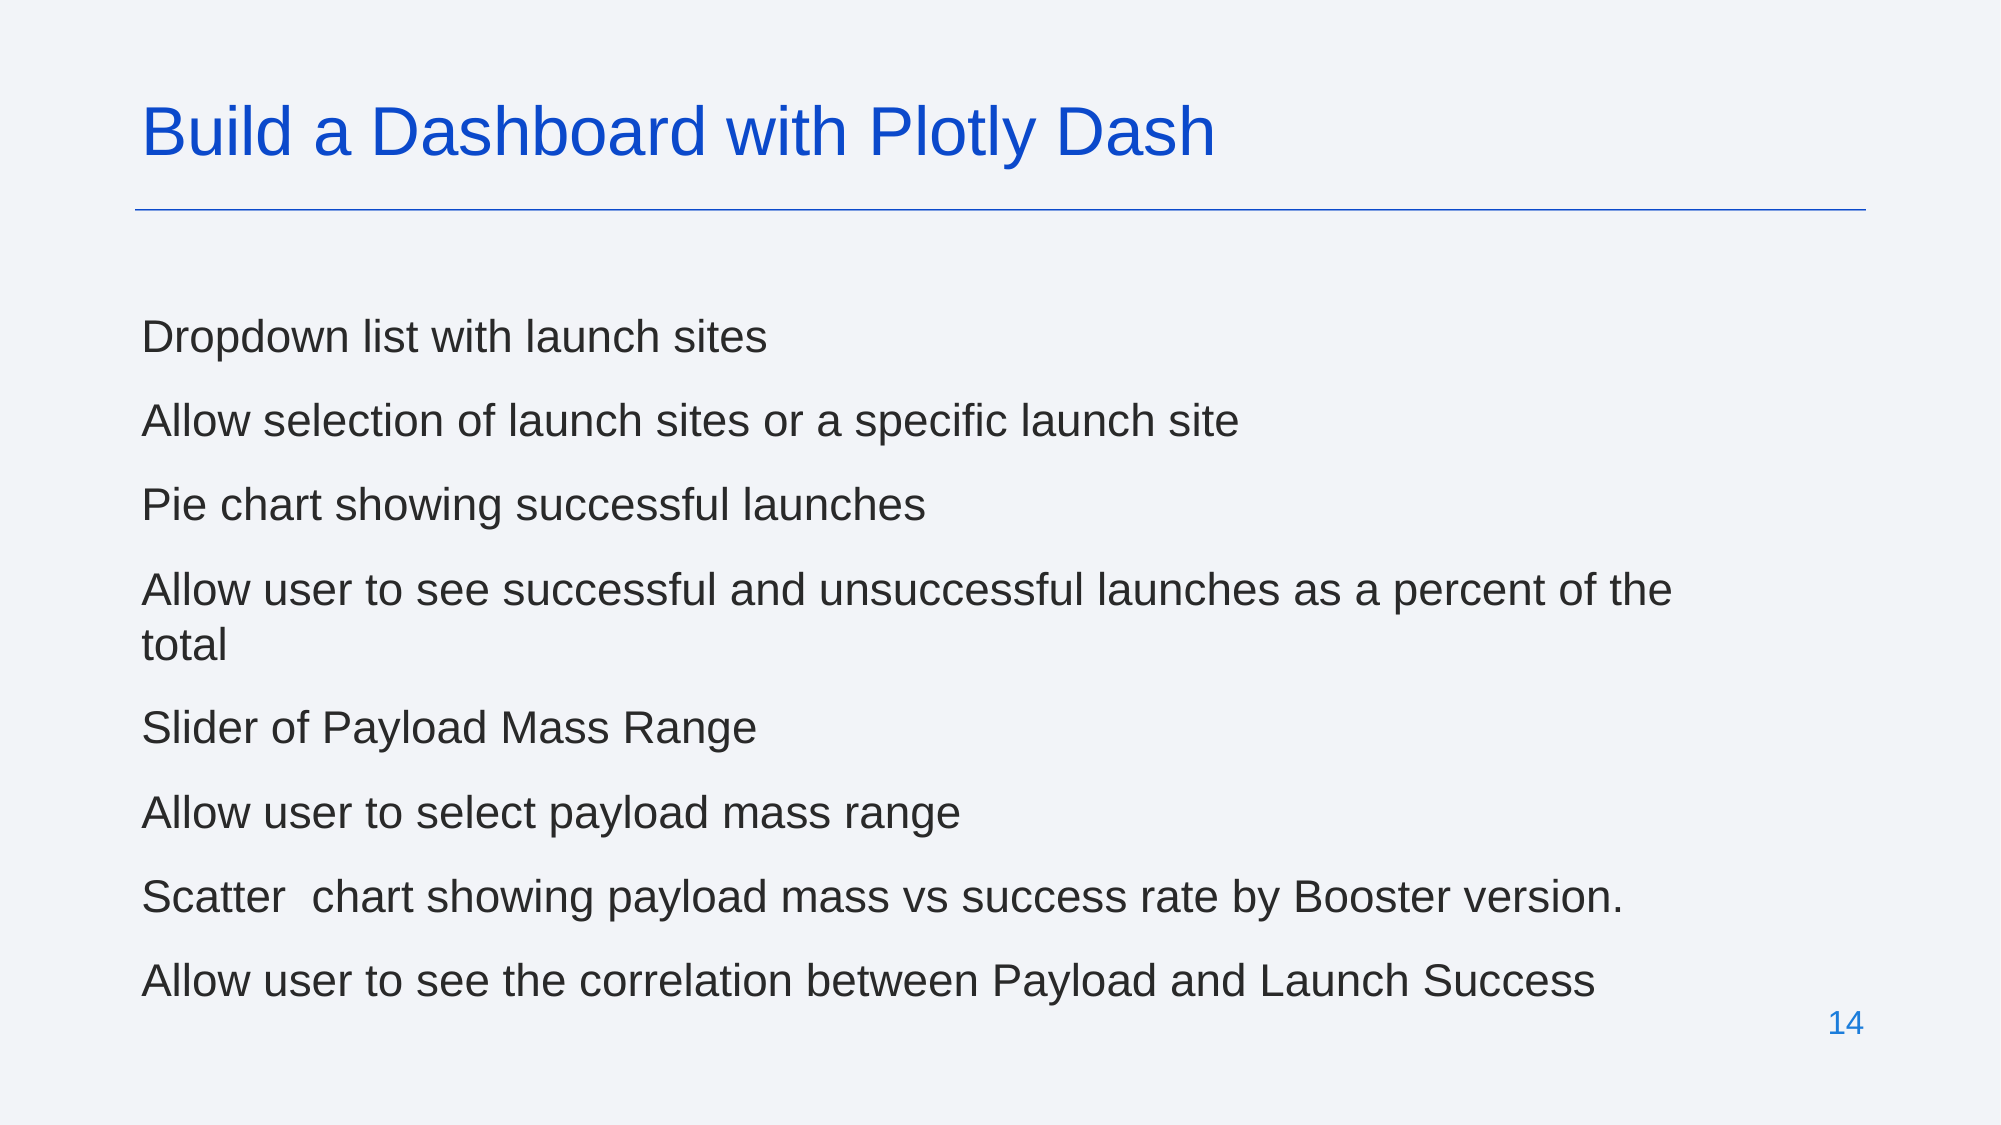

Build a Dashboard with Plotly Dash
Dropdown list with launch sites
Allow selection of launch sites or a specific launch site
Pie chart showing successful launches
Allow user to see successful and unsuccessful launches as a percent of the total
Slider of Payload Mass Range
Allow user to select payload mass range
Scatter  chart showing payload mass vs success rate by Booster version.
Allow user to see the correlation between Payload and Launch Success

14